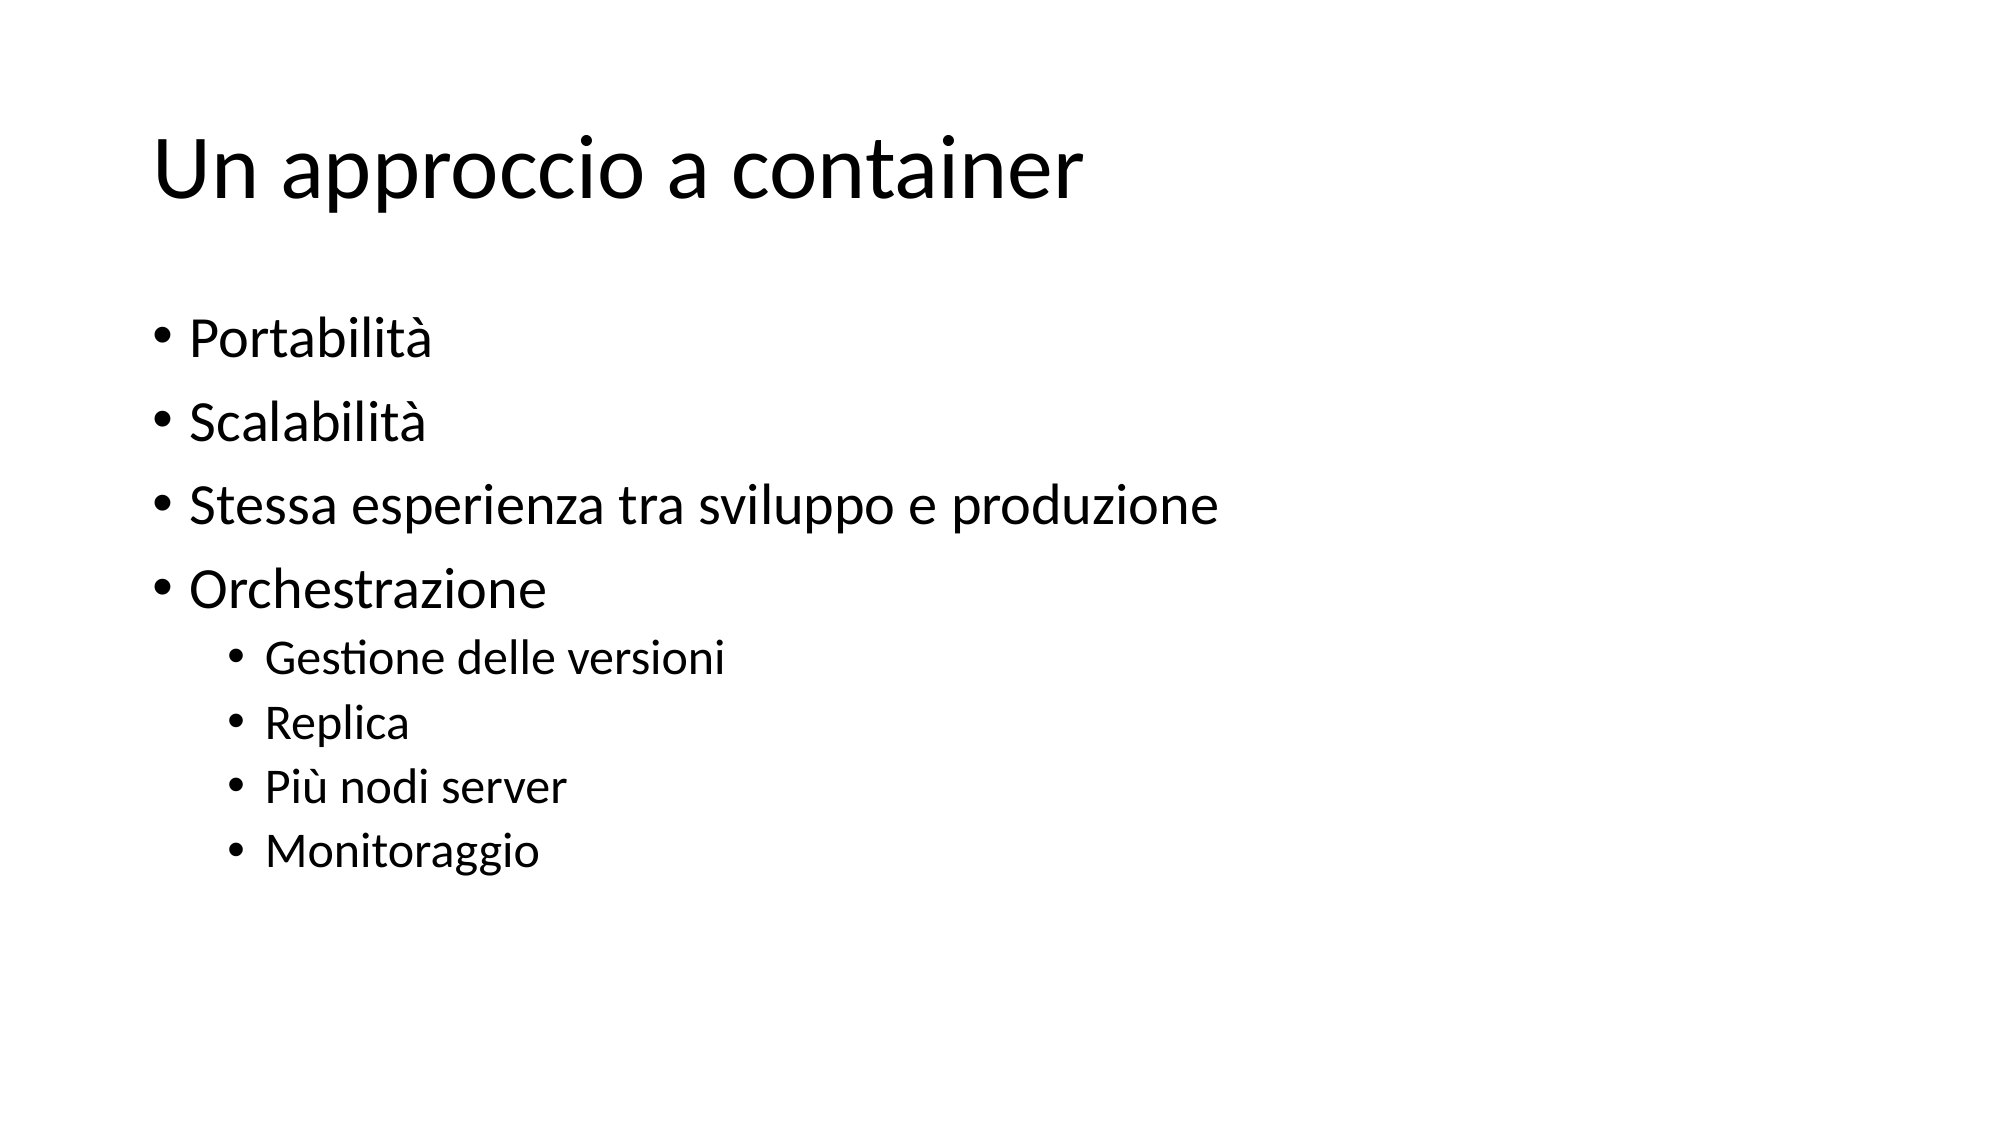

# Un approccio a container
Portabilità
Scalabilità
Stessa esperienza tra sviluppo e produzione
Orchestrazione
Gestione delle versioni
Replica
Più nodi server
Monitoraggio